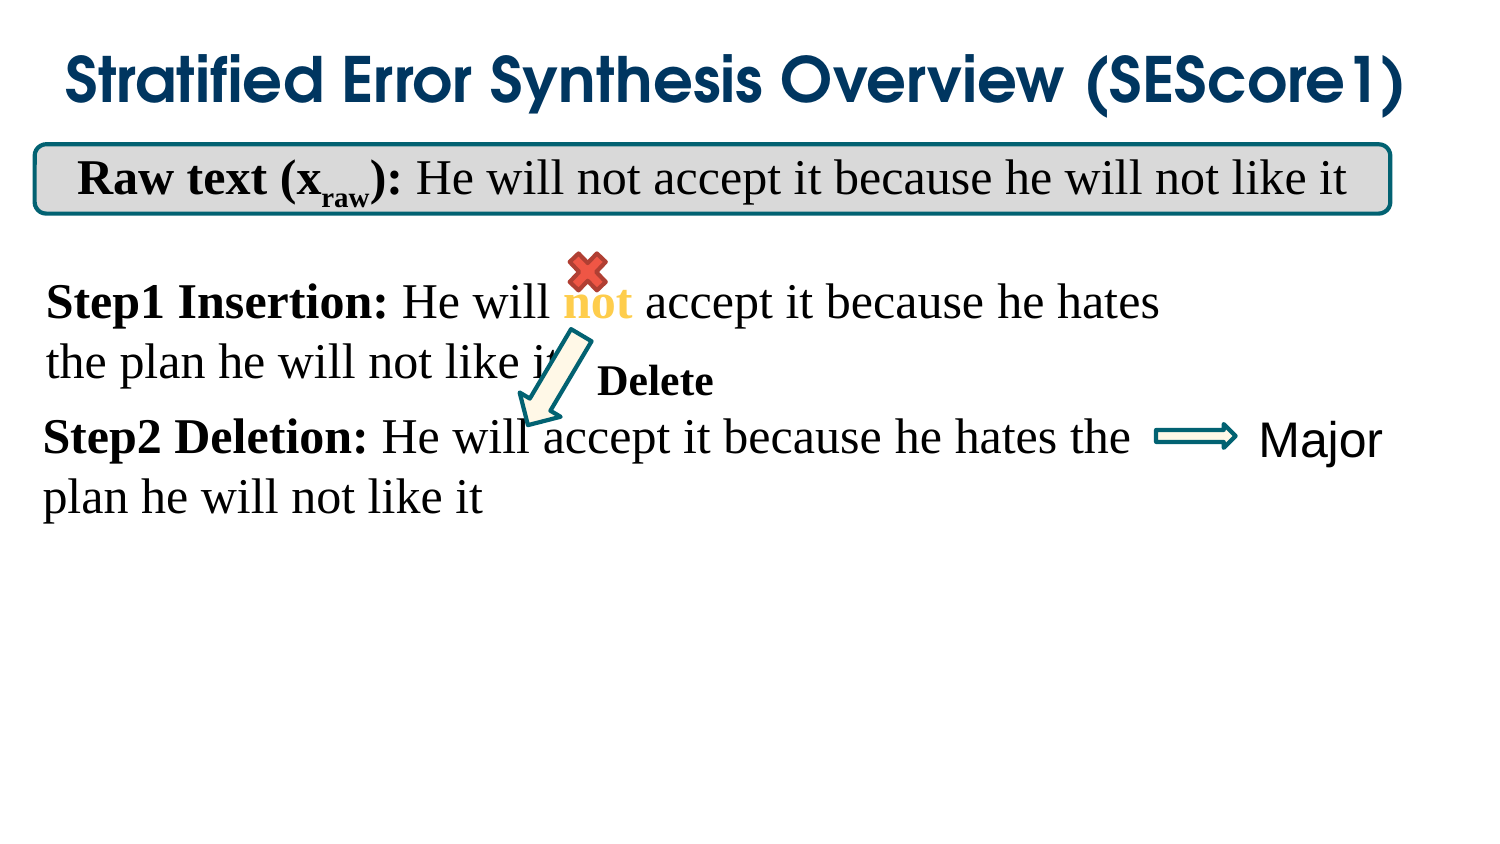

# Stratified Error Synthesis Overview (SEScore1)
Raw text (xraw): He will not accept it because he will not like it

Step1 Insertion: He will not accept it because he hates the plan he will not like it
Delete

Step2 Deletion: He will accept it because he hates the plan he will not like it
Major